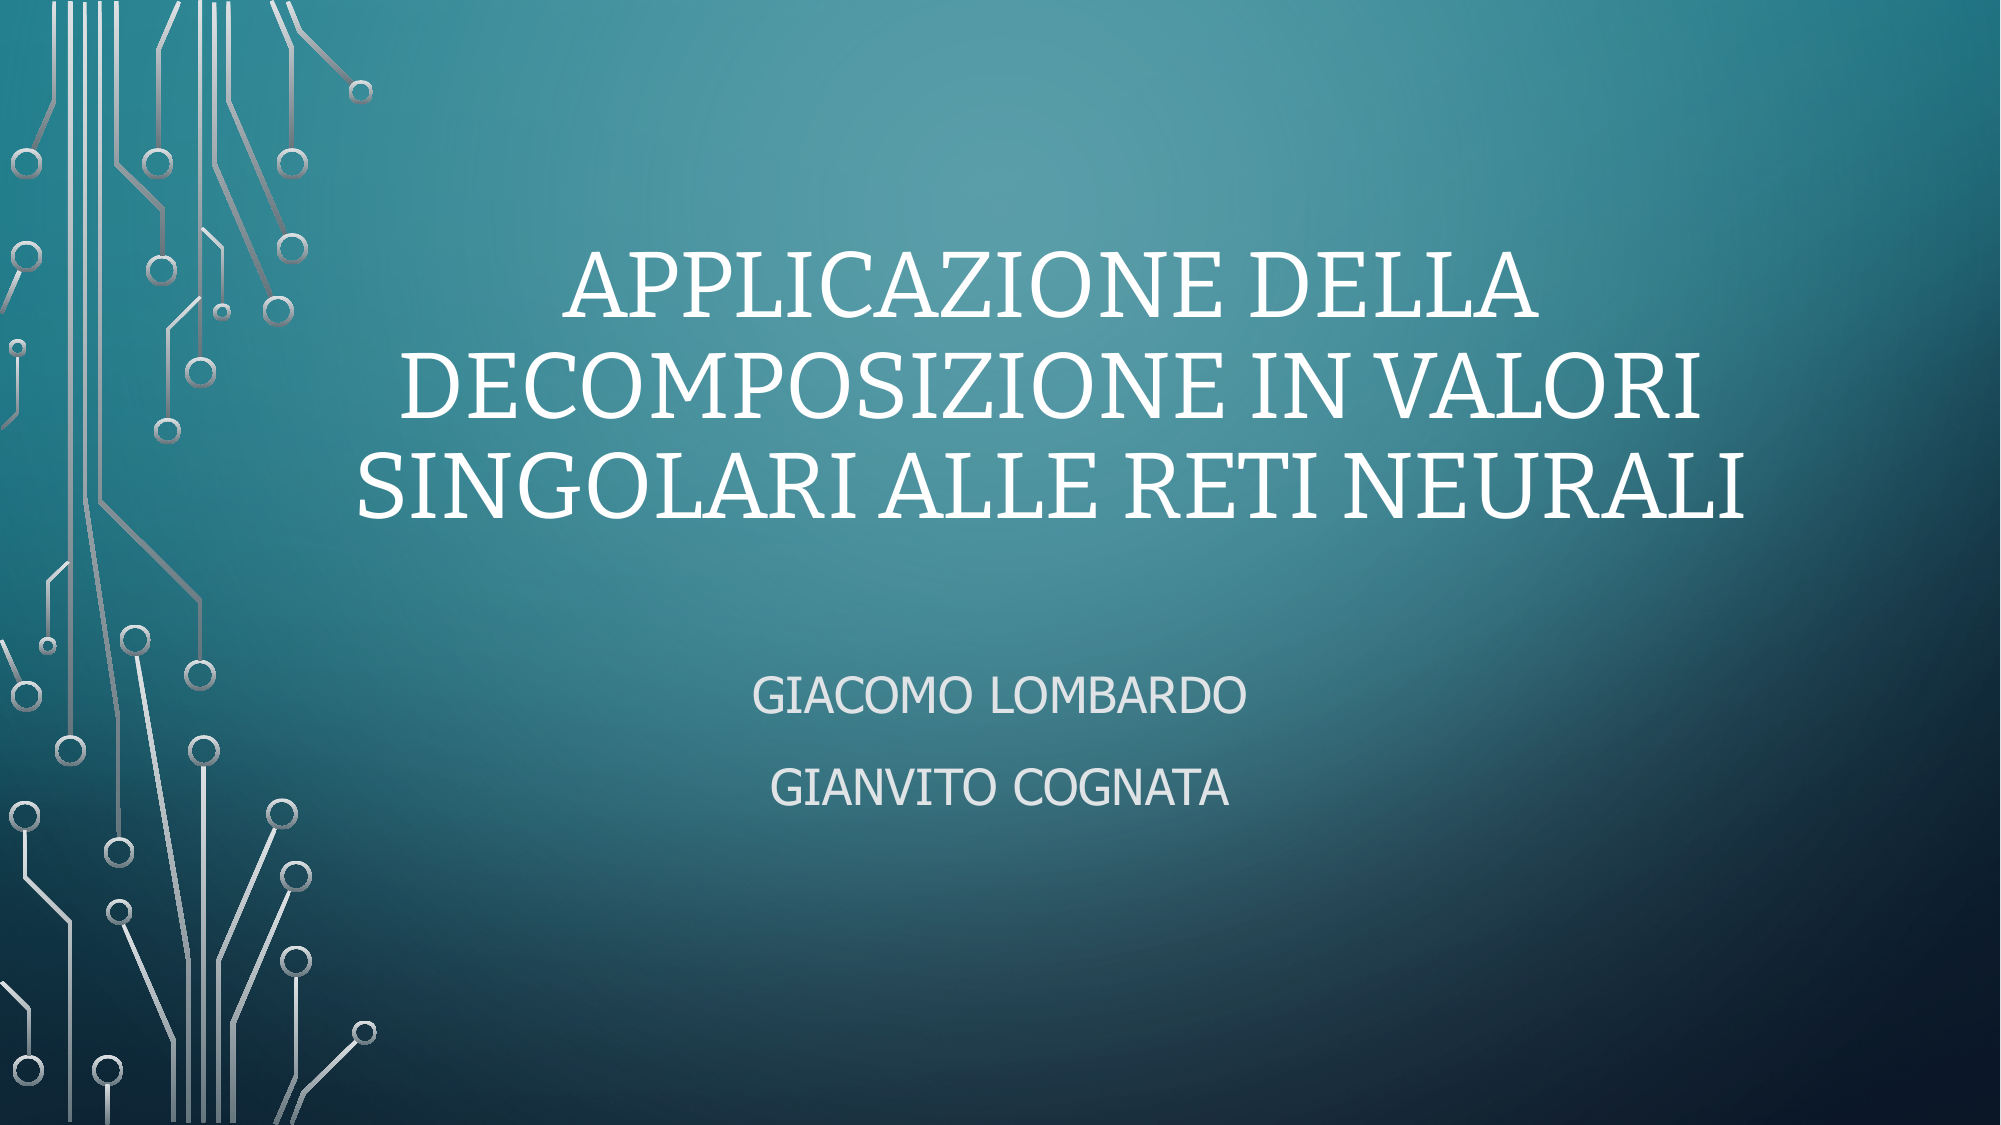

# APPLICAZIONE DELLA DECOMPOSIZIONE IN VALORI SINGOLARI ALLE RETI NEURALI
Giacomo LOMBARDO
Gianvito cognata